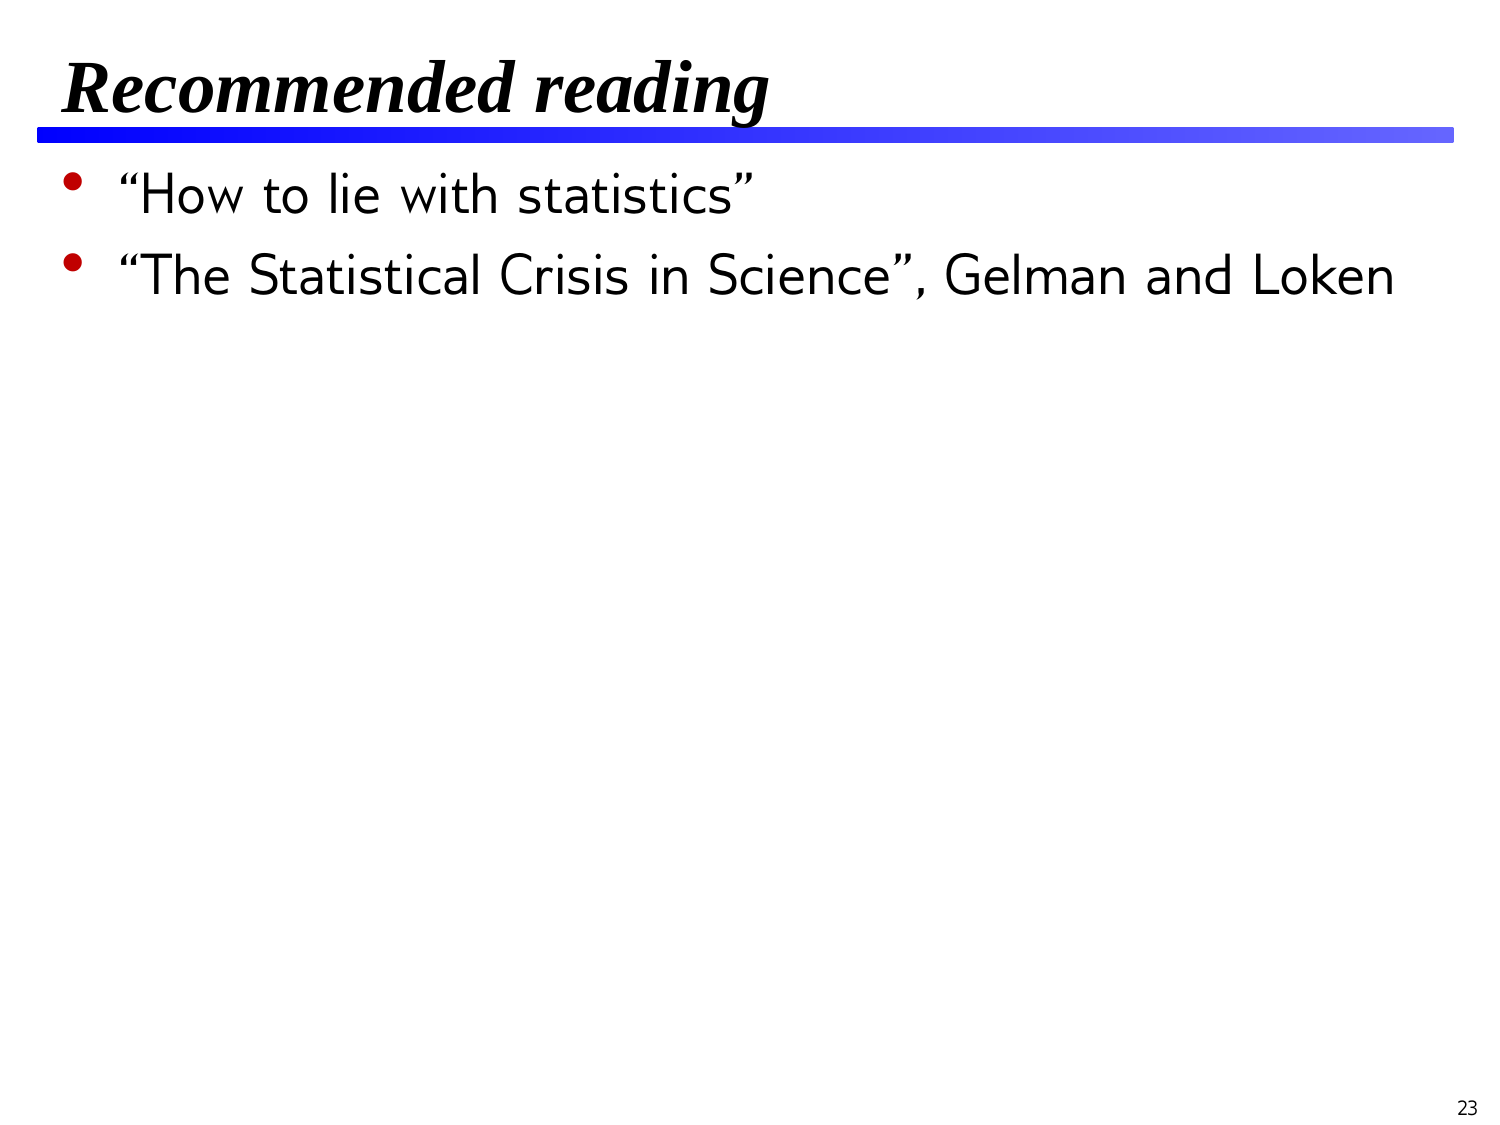

# Recommended reading
“How to lie with statistics”
“The Statistical Crisis in Science”, Gelman and Loken

23